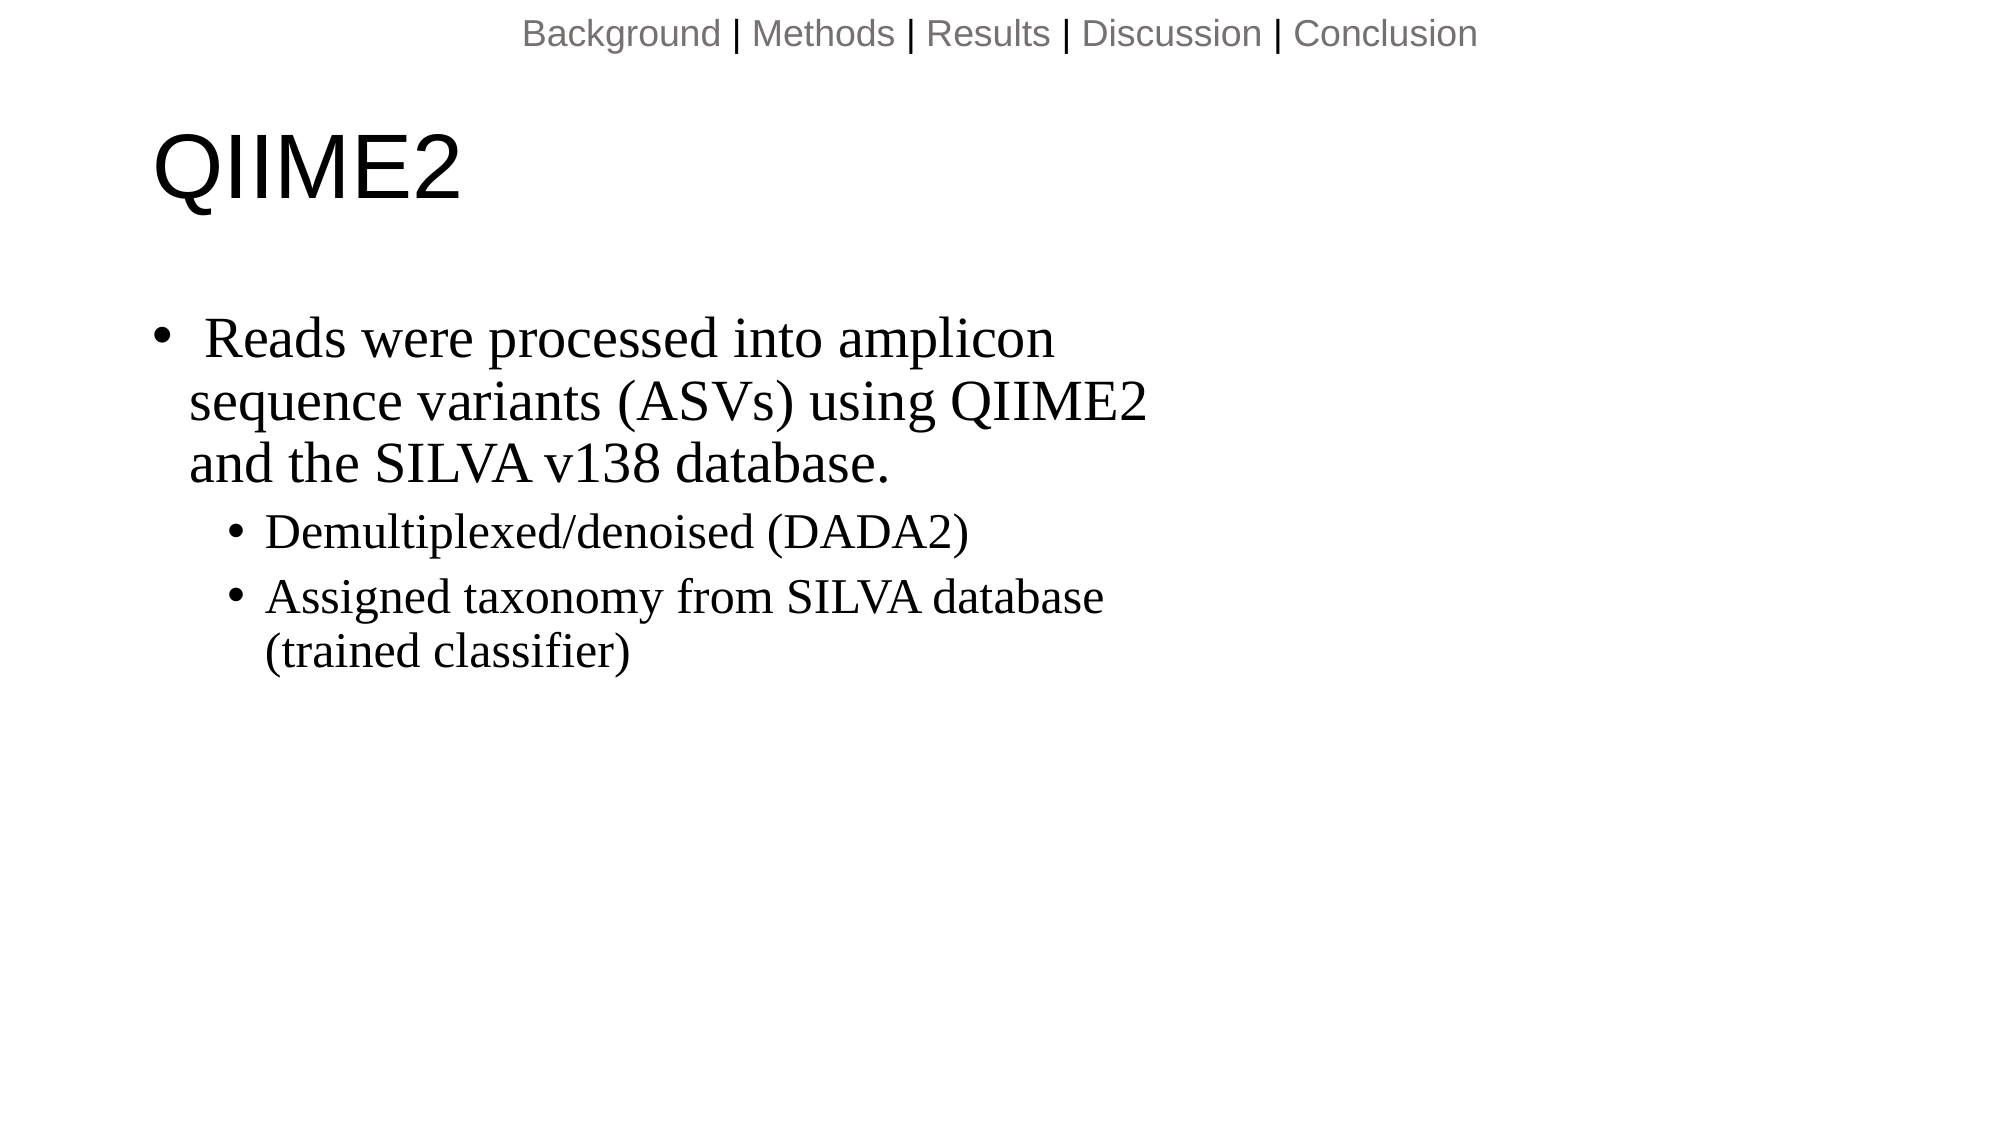

# QIIME2
 Reads were processed into amplicon sequence variants (ASVs) using QIIME2 and the SILVA v138 database.
Demultiplexed/denoised (DADA2)
Assigned taxonomy from SILVA database (trained classifier)